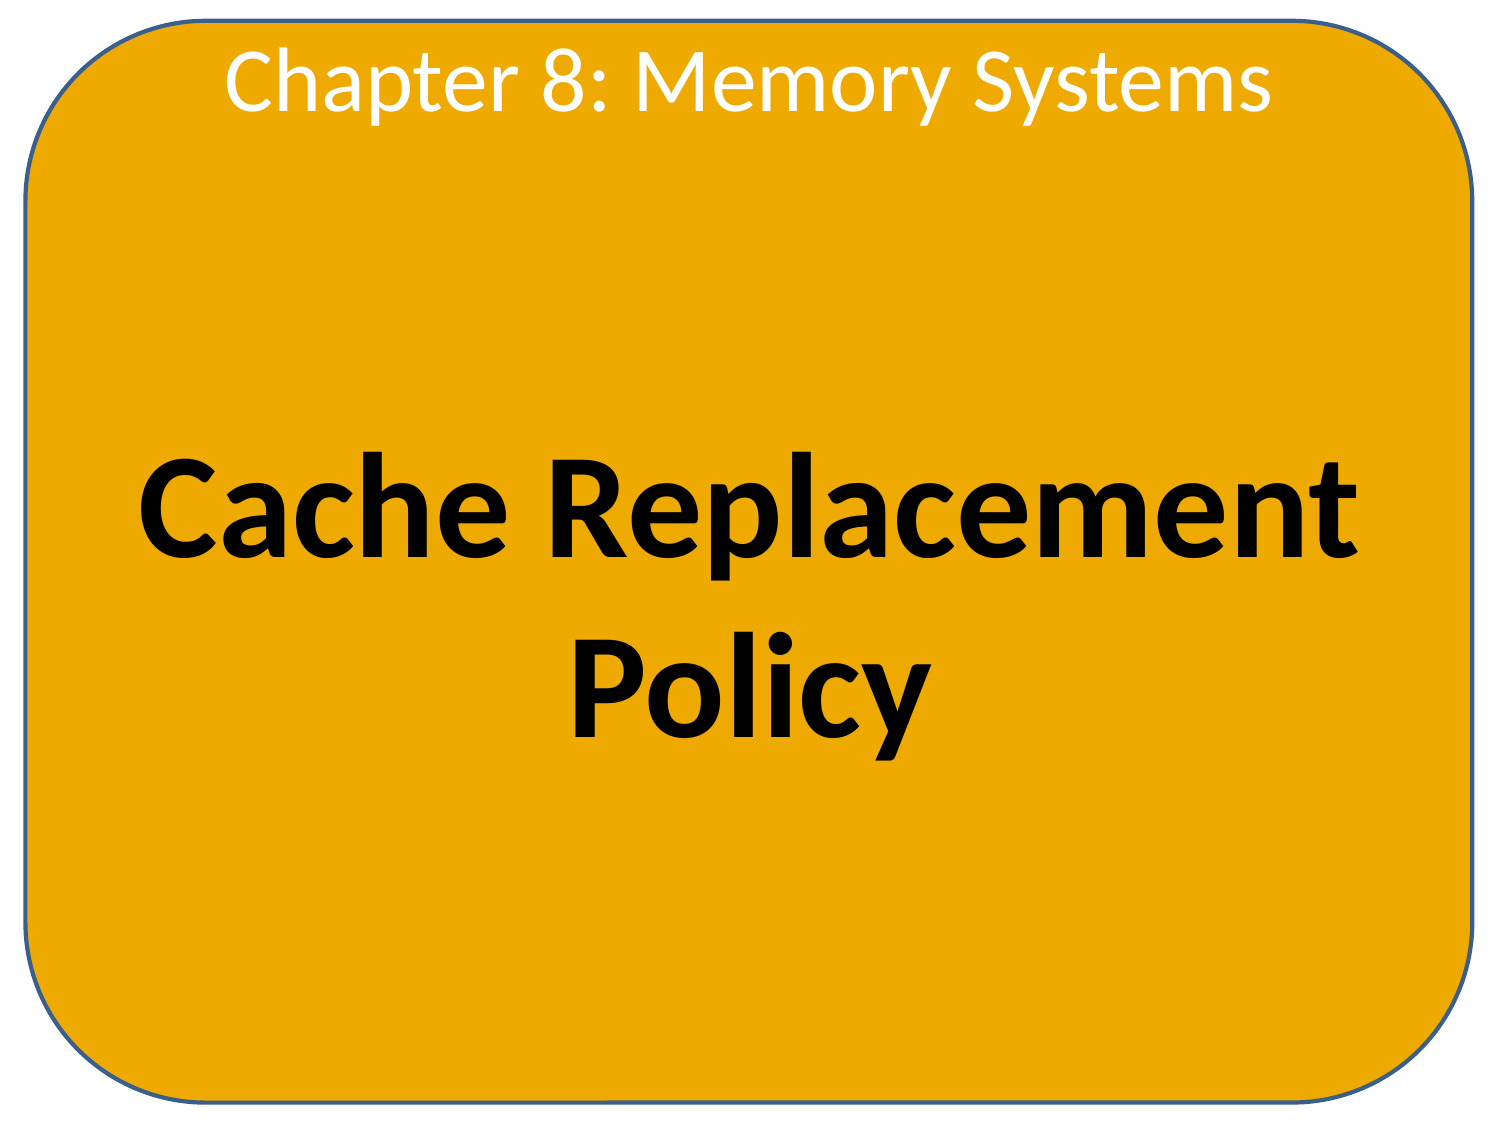

Chapter 8: Memory Systems
Cache Replacement Policy